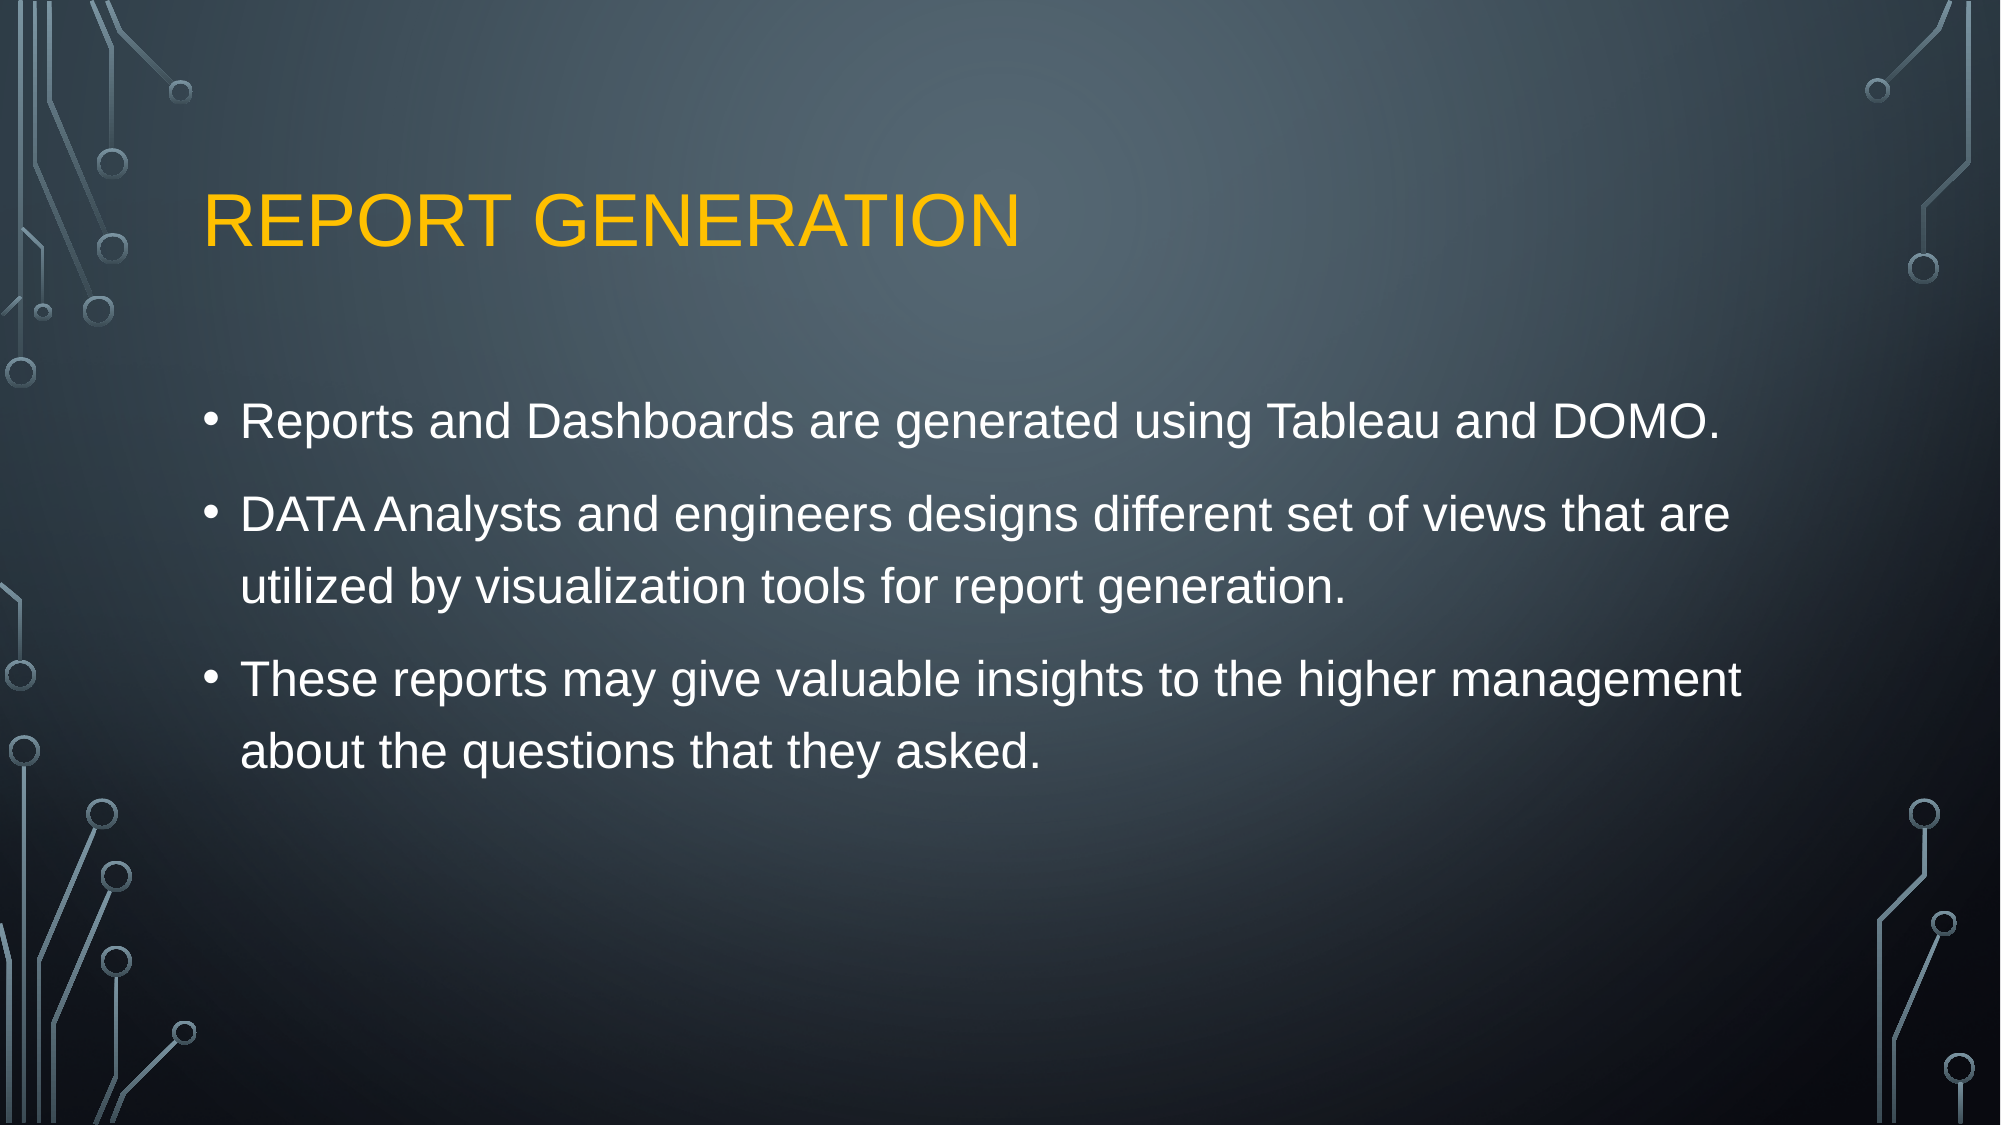

# REPORT GENERATION
Reports and Dashboards are generated using Tableau and DOMO.
DATA Analysts and engineers designs different set of views that are utilized by visualization tools for report generation.
These reports may give valuable insights to the higher management about the questions that they asked.